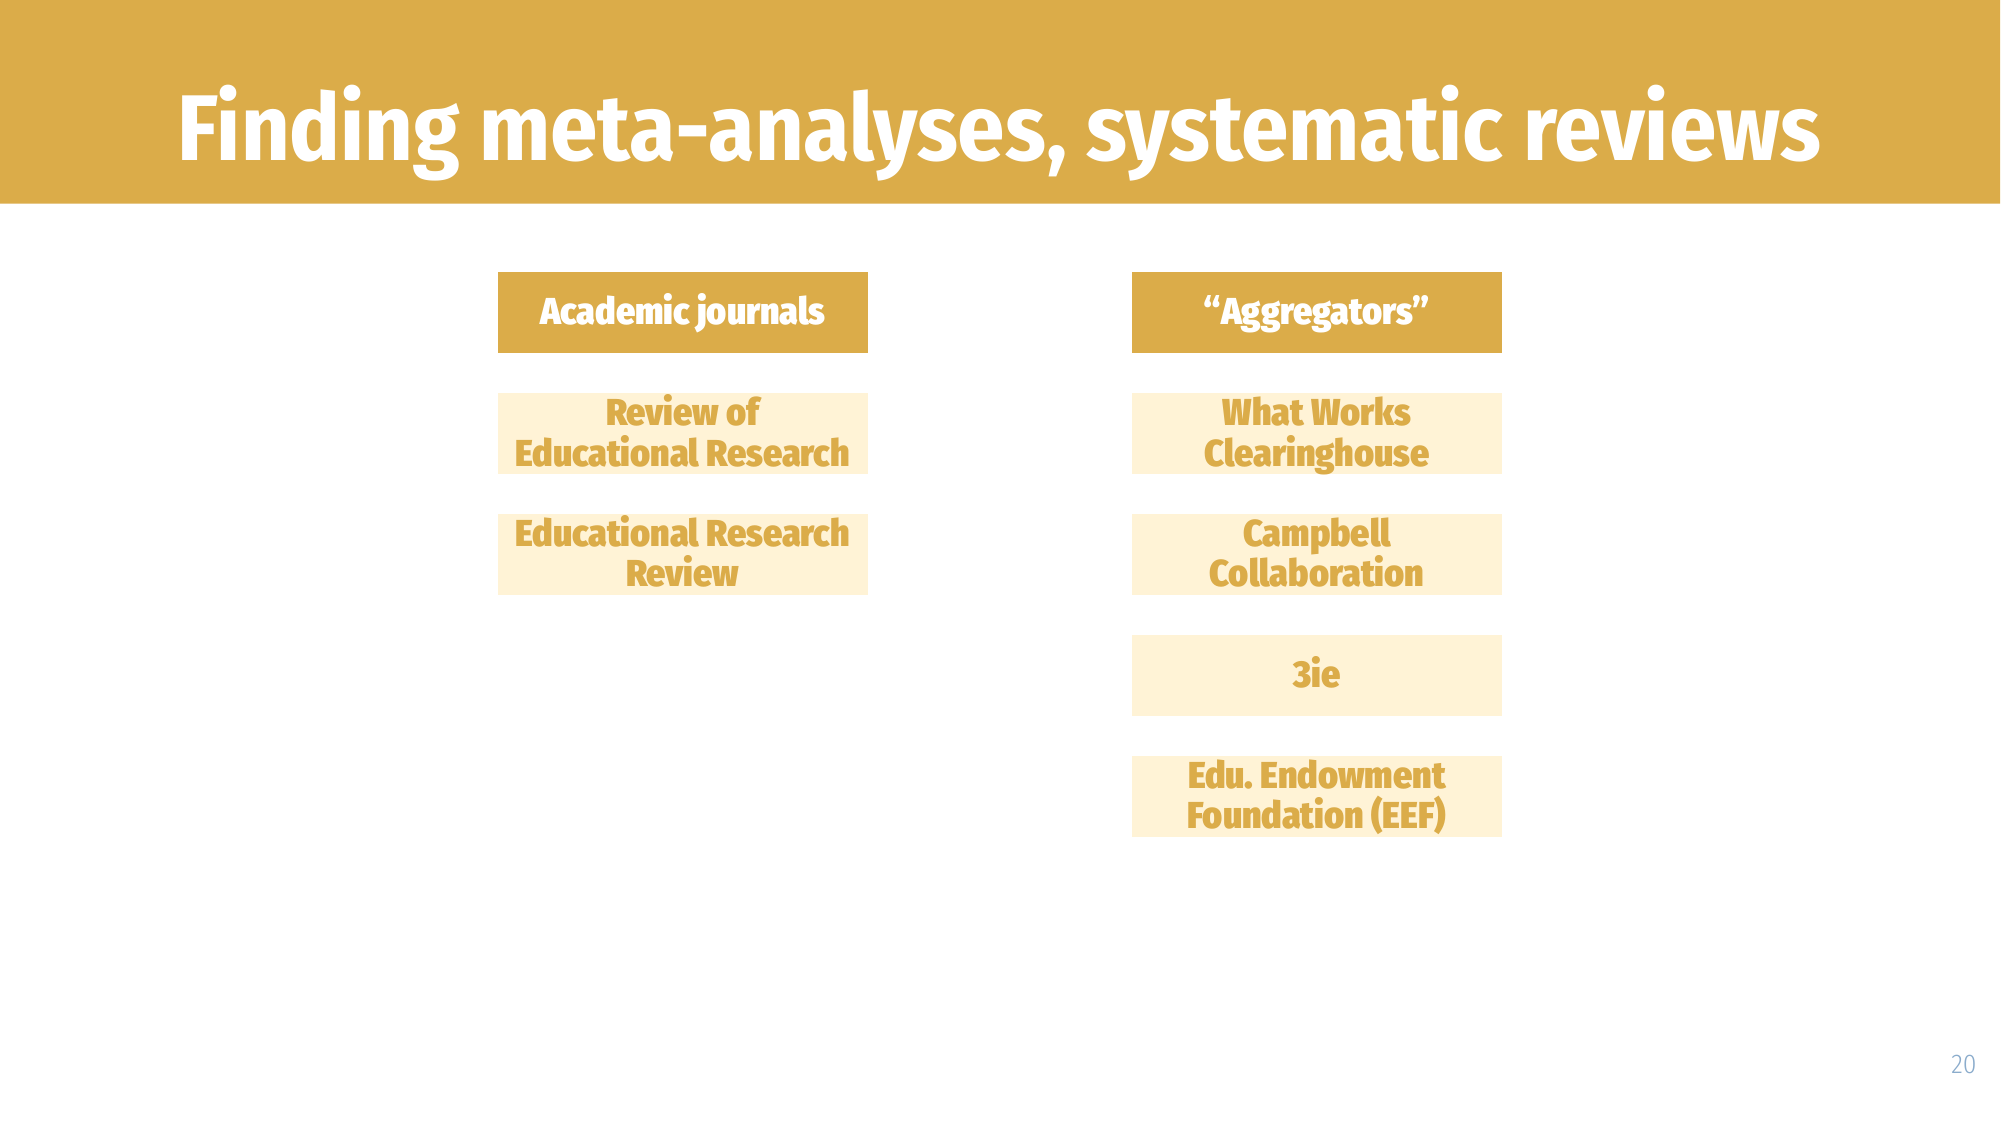

# Finding meta-analyses, systematic reviews
Academic journals
“Aggregators”
Review of Educational Research
What Works Clearinghouse
Educational Research Review
Campbell Collaboration
3ie
Edu. Endowment Foundation (EEF)
20